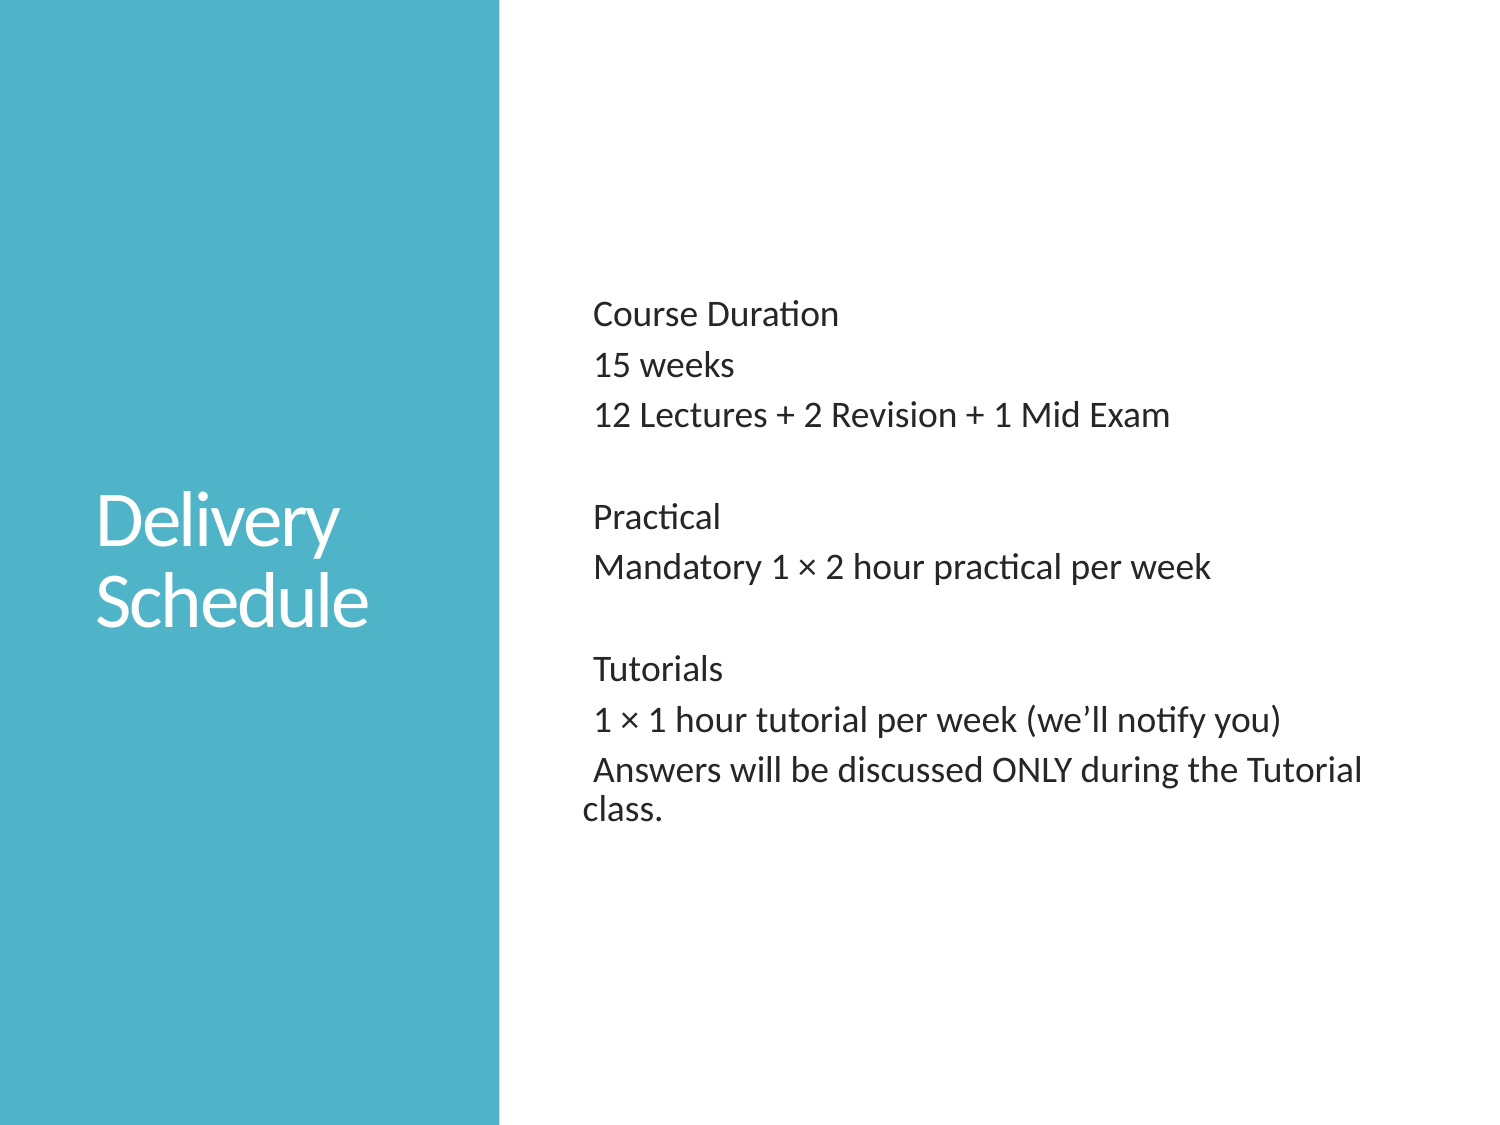

# Delivery Schedule
Course Duration
15 weeks
12 Lectures + 2 Revision + 1 Mid Exam

Practical
Mandatory 1 × 2 hour practical per week

Tutorials
1 × 1 hour tutorial per week (we’ll notify you)
Answers will be discussed ONLY during the Tutorial class.